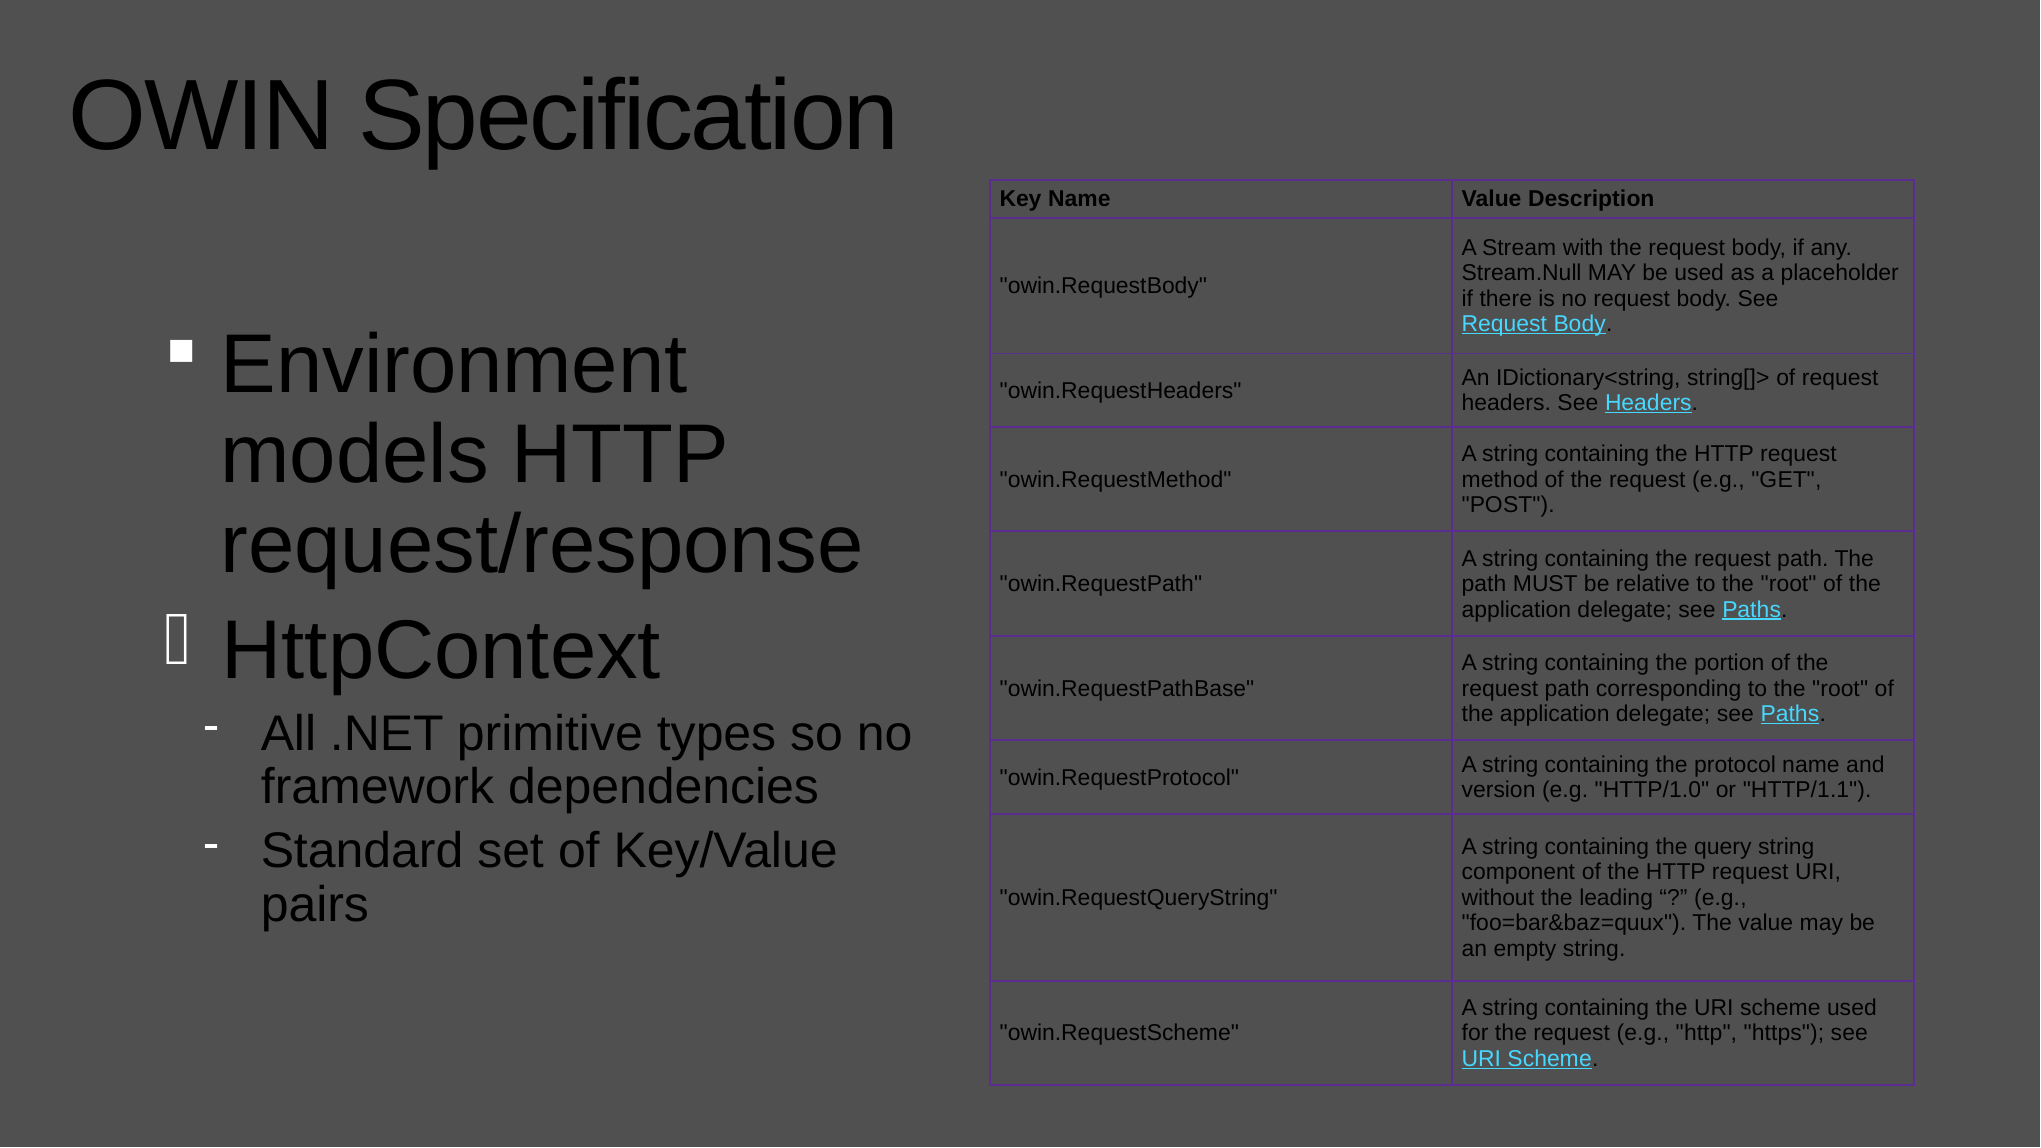

# OWIN Specification
| Key Name | Value Description |
| --- | --- |
| "owin.RequestBody" | A Stream with the request body, if any. Stream.Null MAY be used as a placeholder if there is no request body. See Request Body. |
| "owin.RequestHeaders" | An IDictionary<string, string[]> of request headers. See Headers. |
| "owin.RequestMethod" | A string containing the HTTP request method of the request (e.g., "GET", "POST"). |
| "owin.RequestPath" | A string containing the request path. The path MUST be relative to the "root" of the application delegate; see Paths. |
| "owin.RequestPathBase" | A string containing the portion of the request path corresponding to the "root" of the application delegate; see Paths. |
| "owin.RequestProtocol" | A string containing the protocol name and version (e.g. "HTTP/1.0" or "HTTP/1.1"). |
| "owin.RequestQueryString" | A string containing the query string component of the HTTP request URI, without the leading “?” (e.g., "foo=bar&baz=quux"). The value may be an empty string. |
| "owin.RequestScheme" | A string containing the URI scheme used for the request (e.g., "http", "https"); see URI Scheme. |
Environment models HTTP request/response
HttpContext
All .NET primitive types so no framework dependencies
Standard set of Key/Value pairs